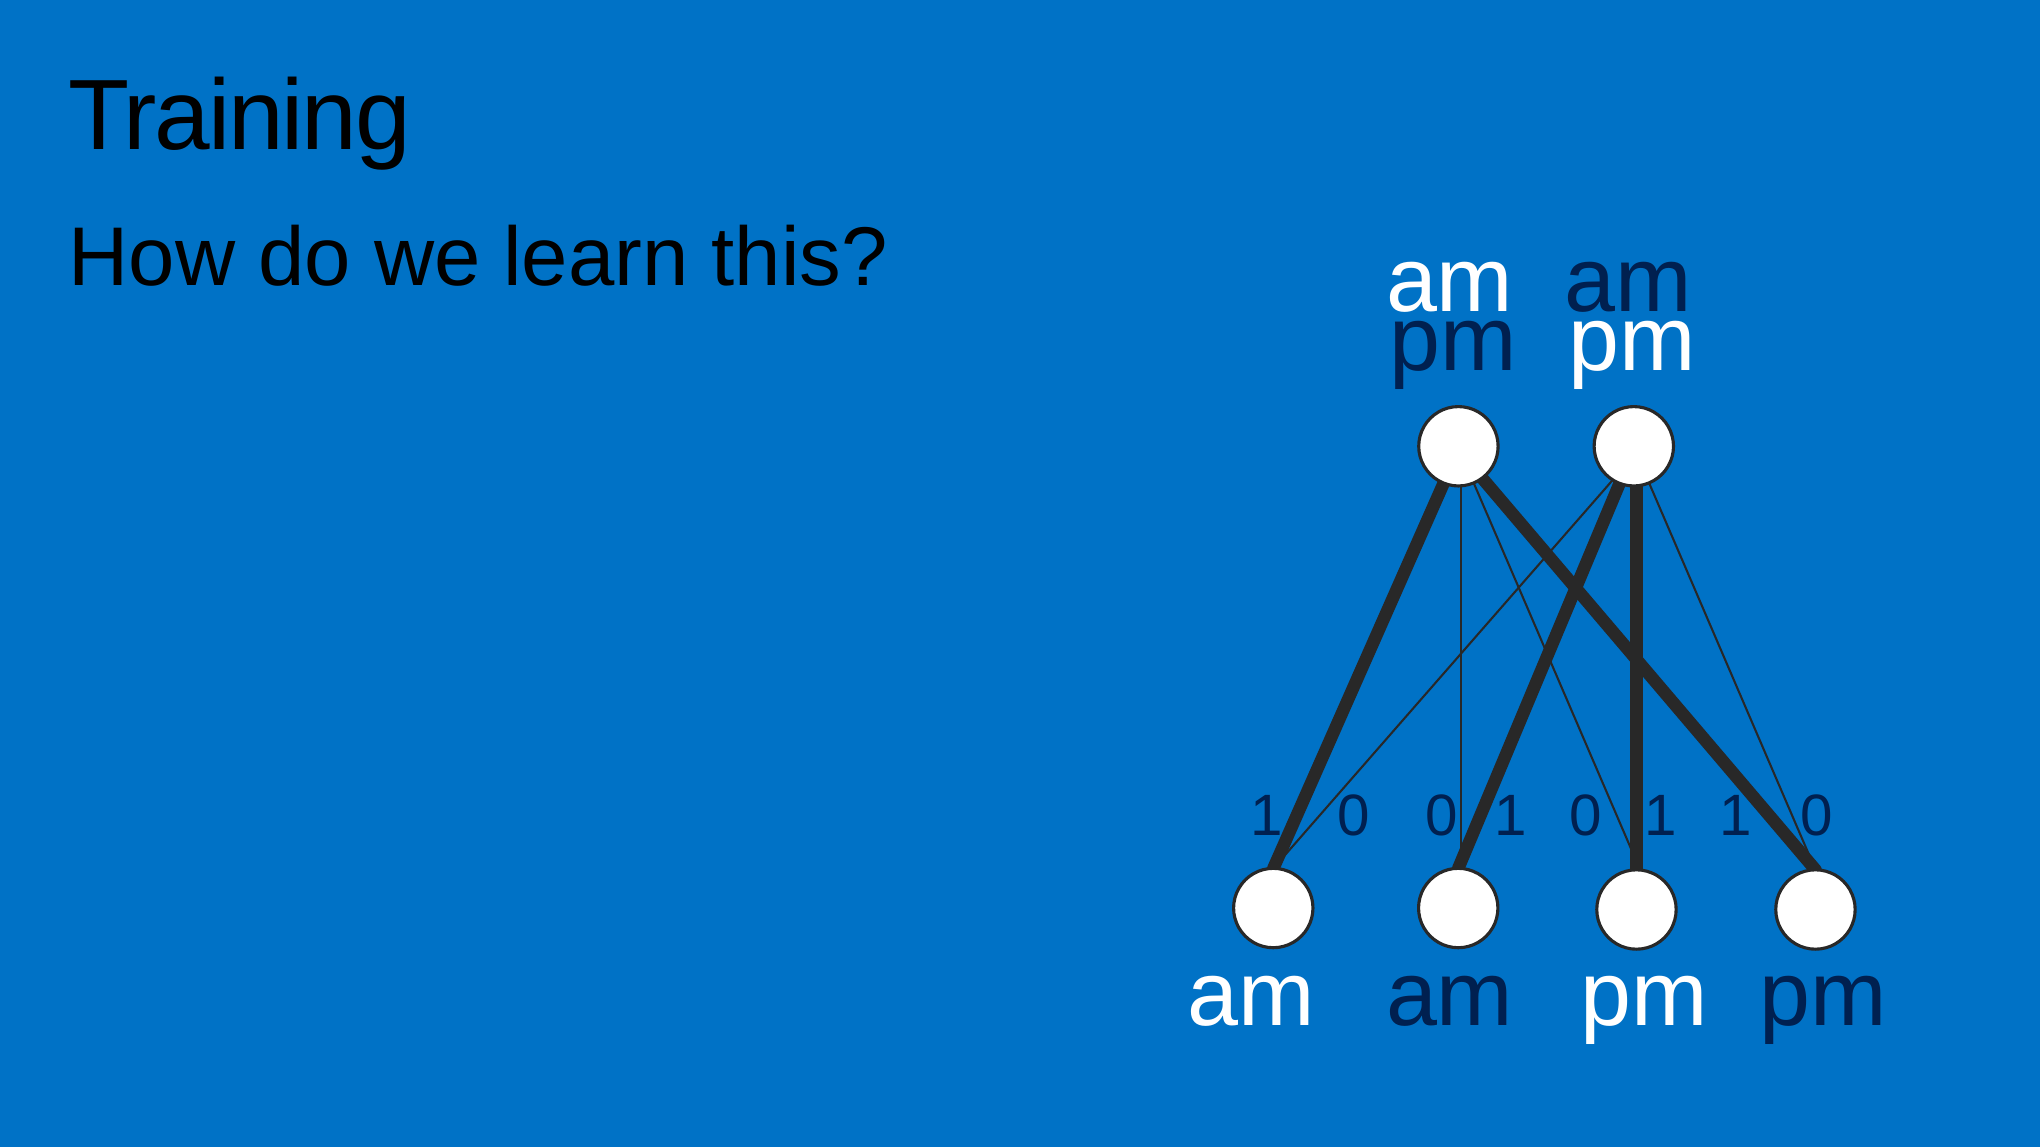

# Training
How do we learn this?
am
am
pm
pm

1
0
1
1
0
0
0
1

am
am
pm
pm